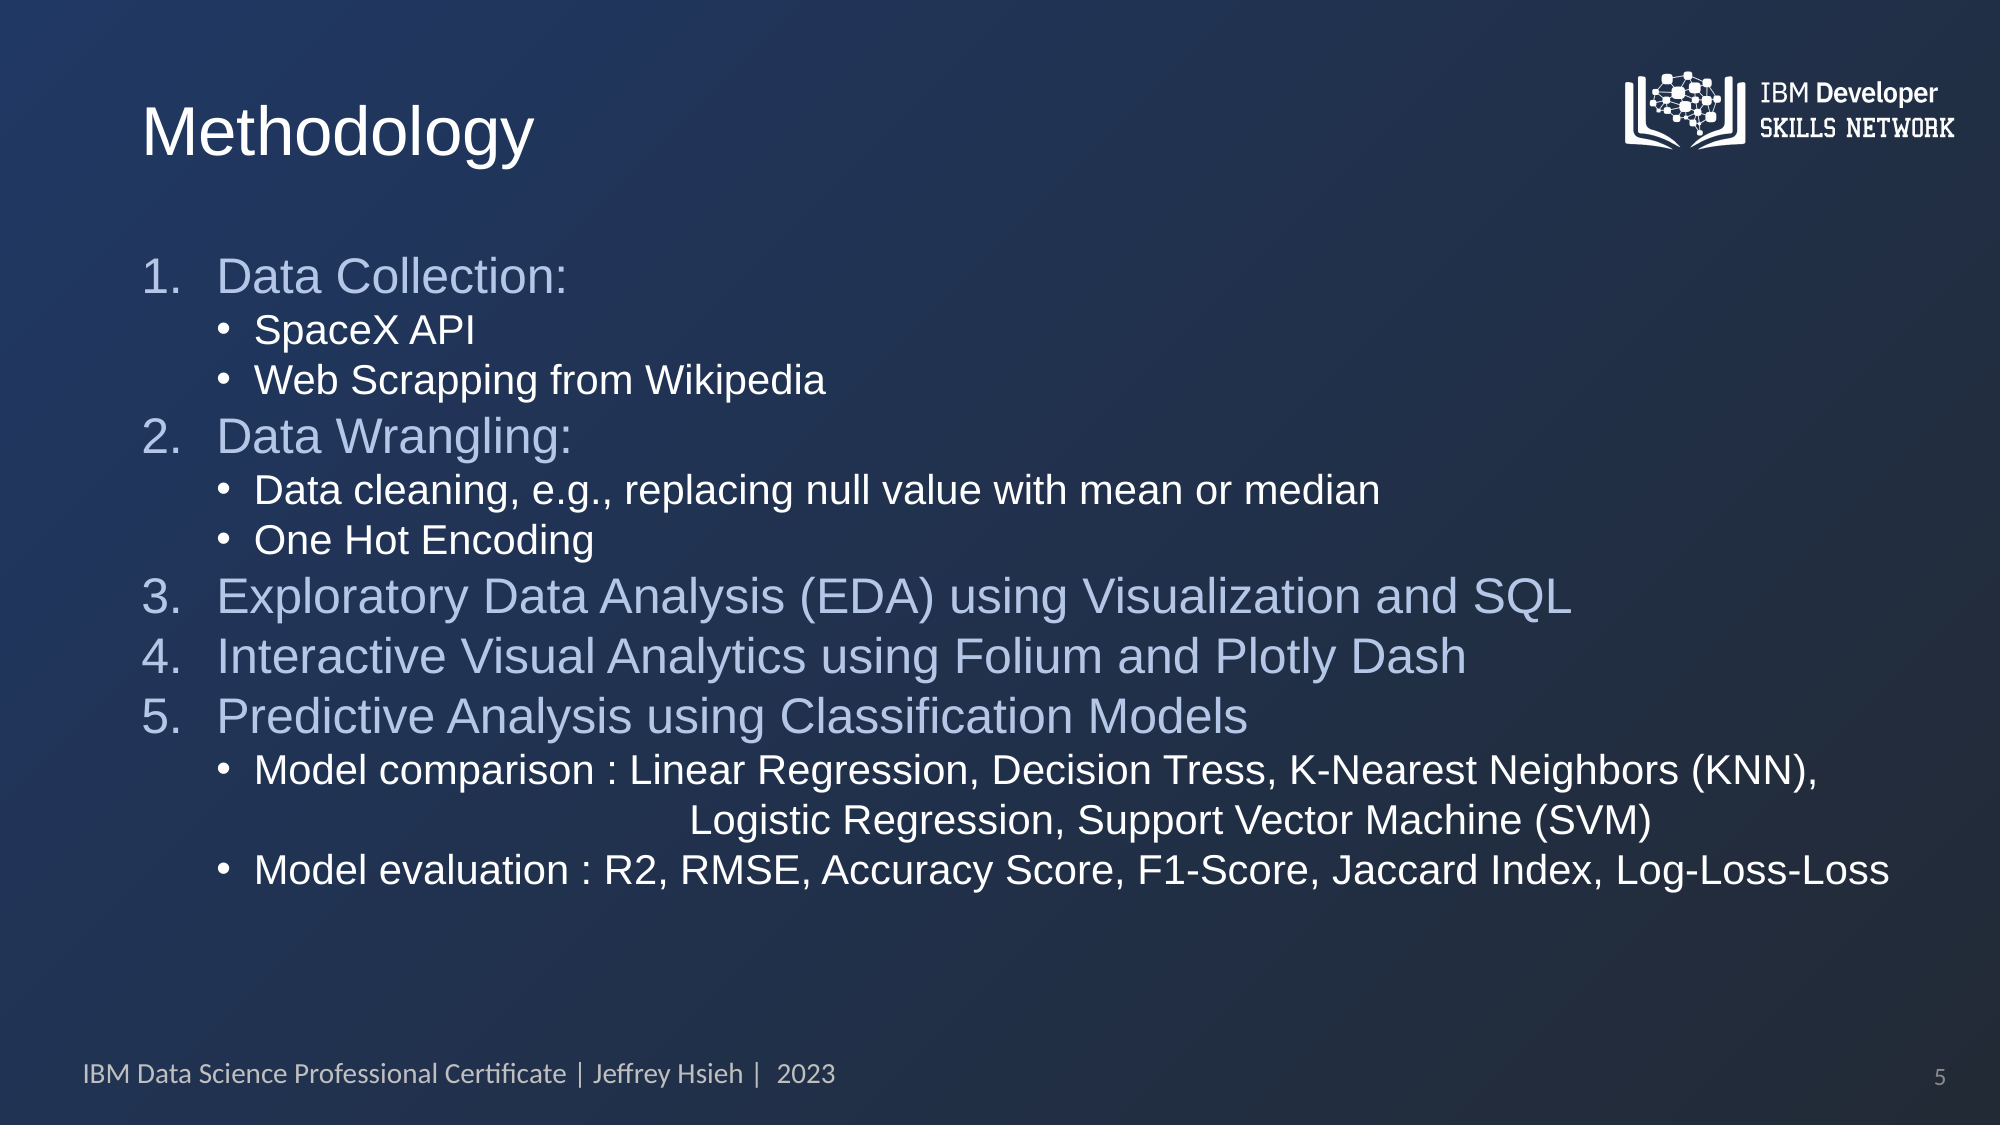

Methodology
Data Collection:
SpaceX API
Web Scrapping from Wikipedia
Data Wrangling:
Data cleaning, e.g., replacing null value with mean or median
One Hot Encoding
Exploratory Data Analysis (EDA) using Visualization and SQL
Interactive Visual Analytics using Folium and Plotly Dash
Predictive Analysis using Classification Models
Model comparison : Linear Regression, Decision Tress, K-Nearest Neighbors (KNN),
			  Logistic Regression, Support Vector Machine (SVM)
Model evaluation : R2, RMSE, Accuracy Score, F1-Score, Jaccard Index, Log-Loss-Loss

5